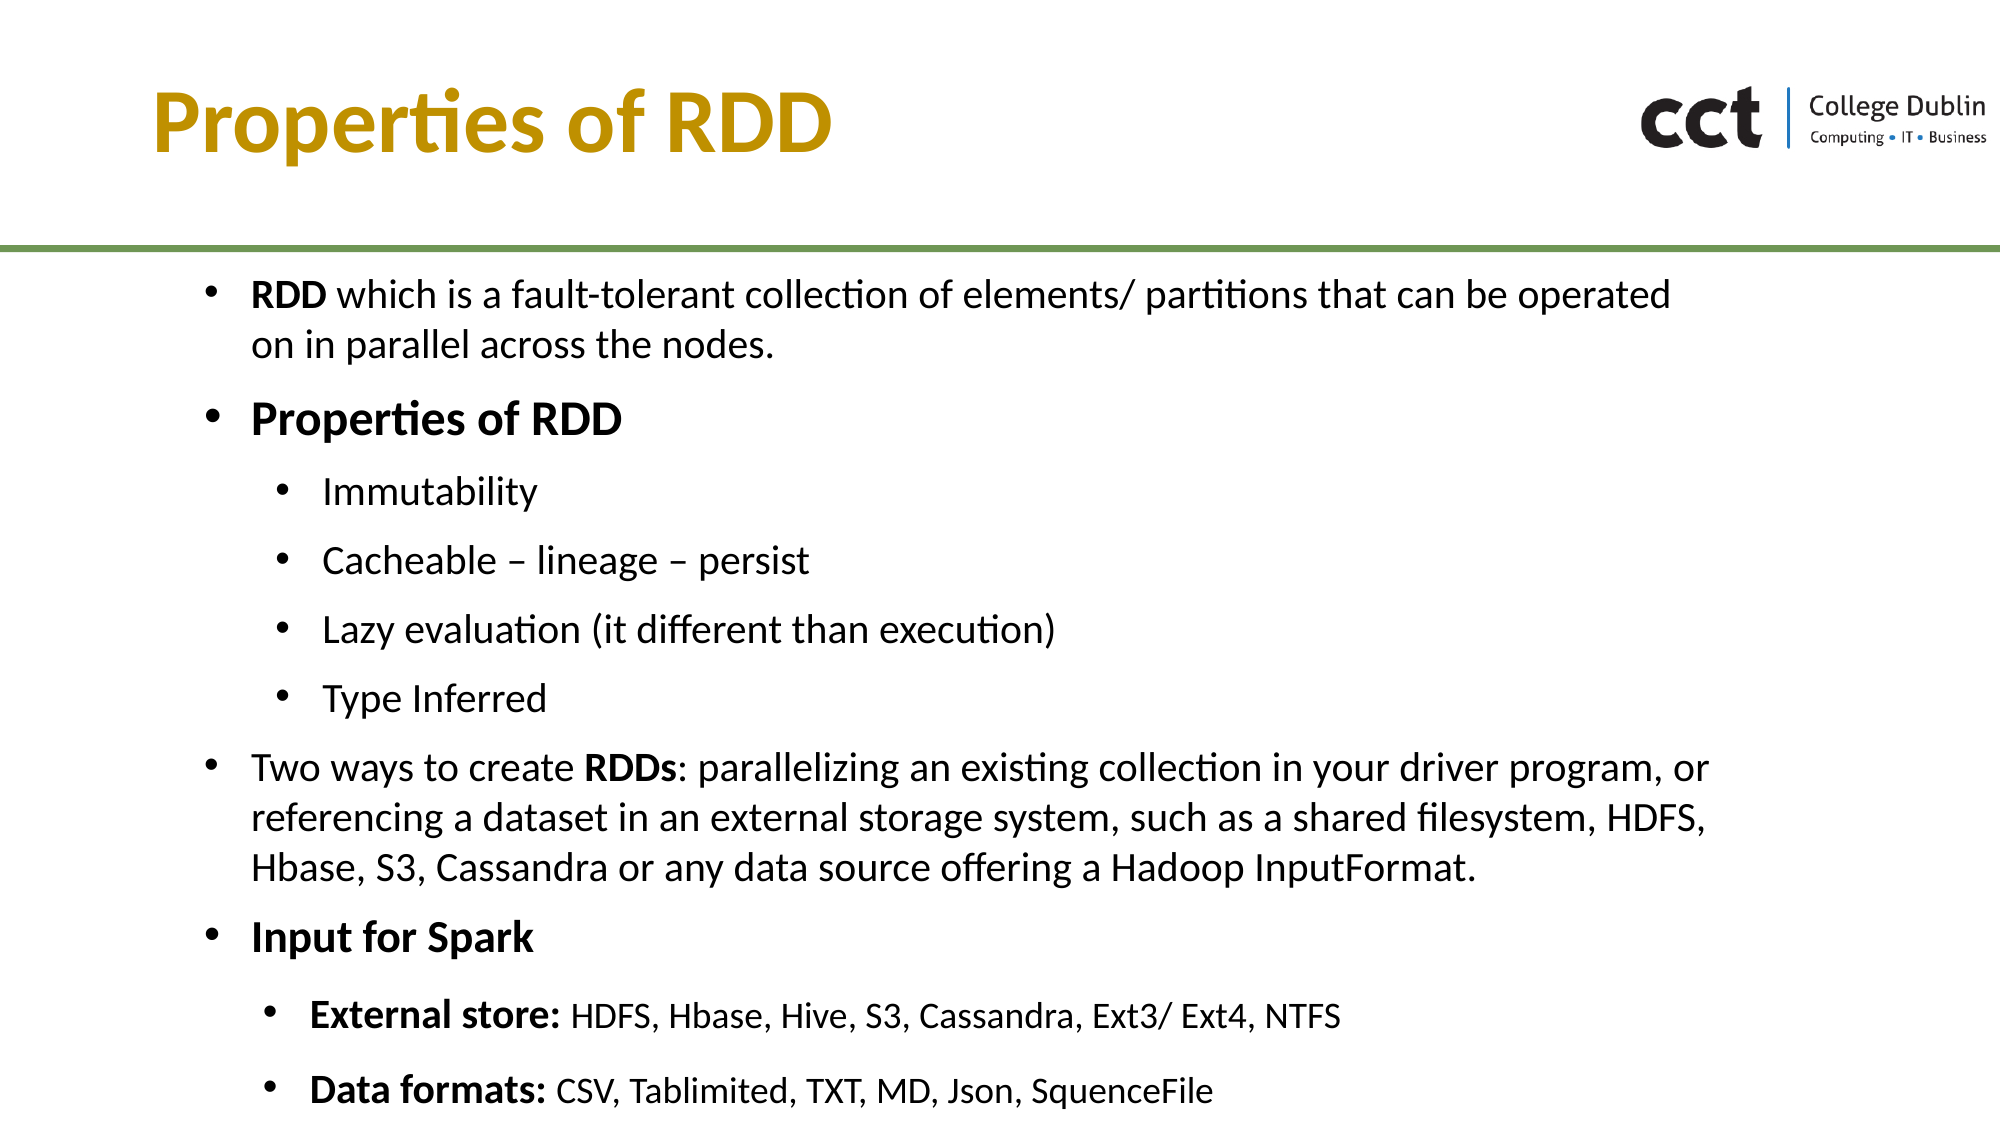

# Properties of RDD
RDD which is a fault-tolerant collection of elements/ partitions that can be operated on in parallel across the nodes.
Properties of RDD
Immutability
Cacheable – lineage – persist
Lazy evaluation (it different than execution)
Type Inferred
Two ways to create RDDs: parallelizing an existing collection in your driver program, or referencing a dataset in an external storage system, such as a shared filesystem, HDFS, Hbase, S3, Cassandra or any data source offering a Hadoop InputFormat.
Input for Spark
External store: HDFS, Hbase, Hive, S3, Cassandra, Ext3/ Ext4, NTFS
Data formats: CSV, Tablimited, TXT, MD, Json, SquenceFile